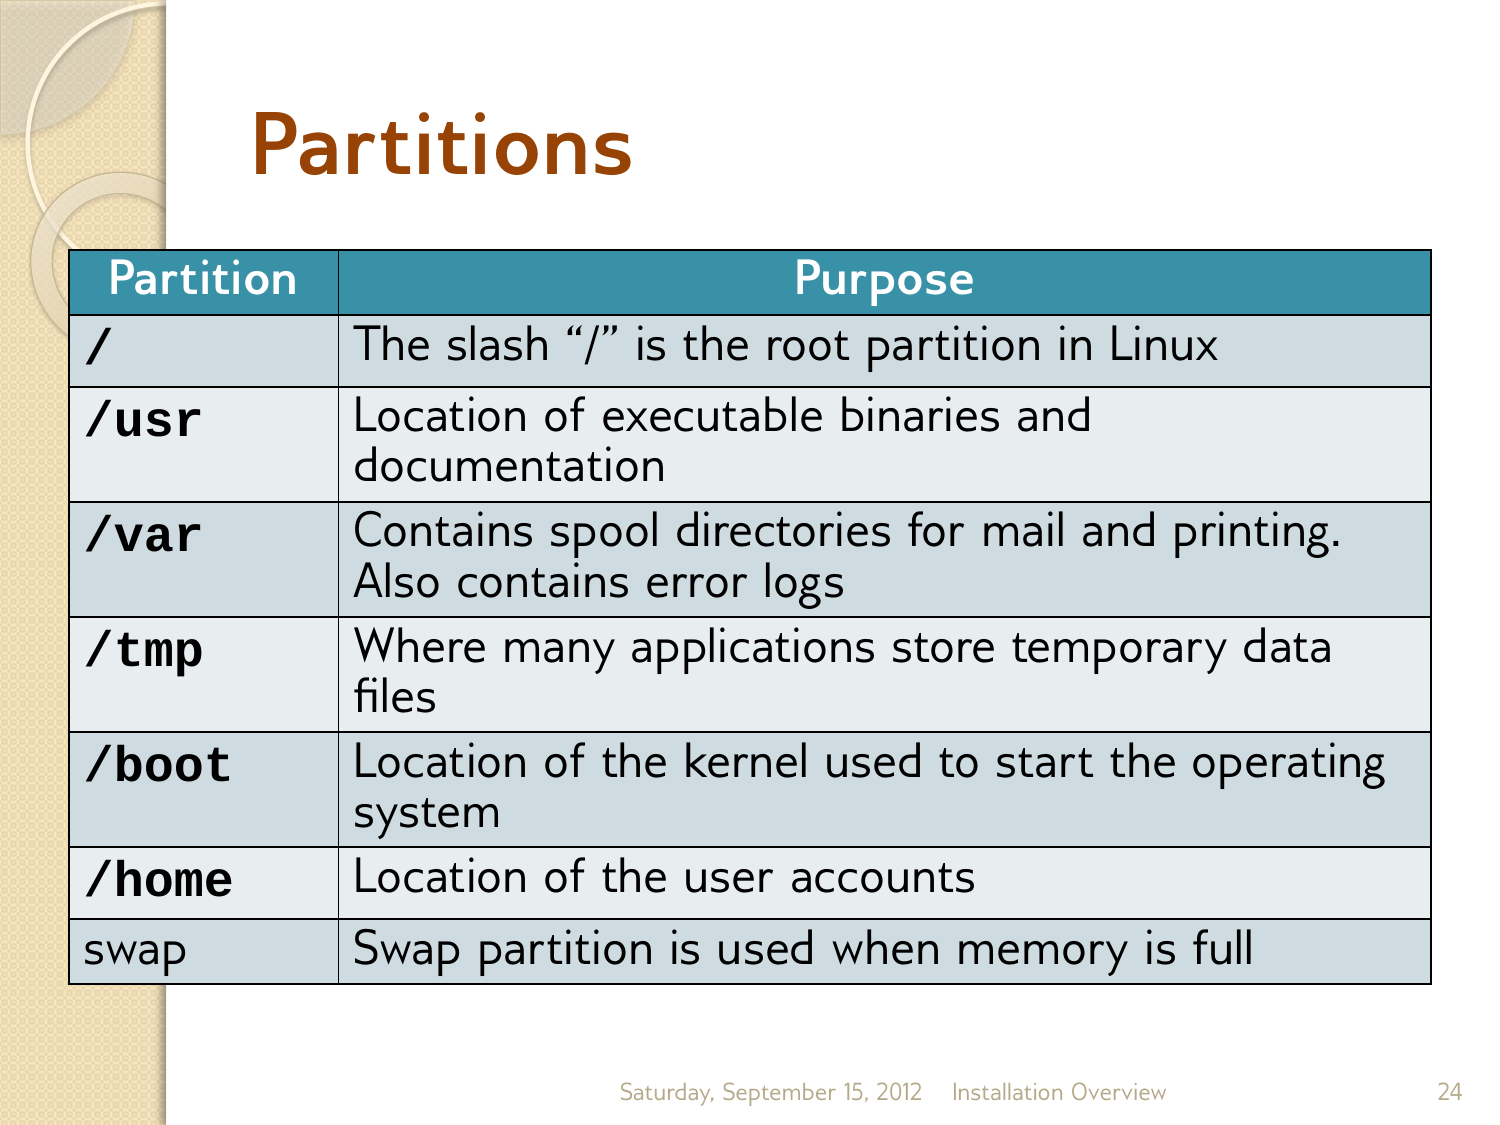

# Partitions
/
The slash “/” is the root partition in Linux
/boot
The boot partition is the location of the kernel used to start the operating system
/home
The home partition is the location of the user accounts
swap
The swap partition is used when memory is full
| Partition | Purpose |
| --- | --- |
| / | The slash “/” is the root partition in Linux |
| /usr | Location of executable binaries and documentation |
| /var | Contains spool directories for mail and printing. Also contains error logs |
| /tmp | Where many applications store temporary data files |
| /boot | Location of the kernel used to start the operating system |
| /home | Location of the user accounts |
| swap | Swap partition is used when memory is full |
Saturday, September 15, 2012
Installation Overview
24